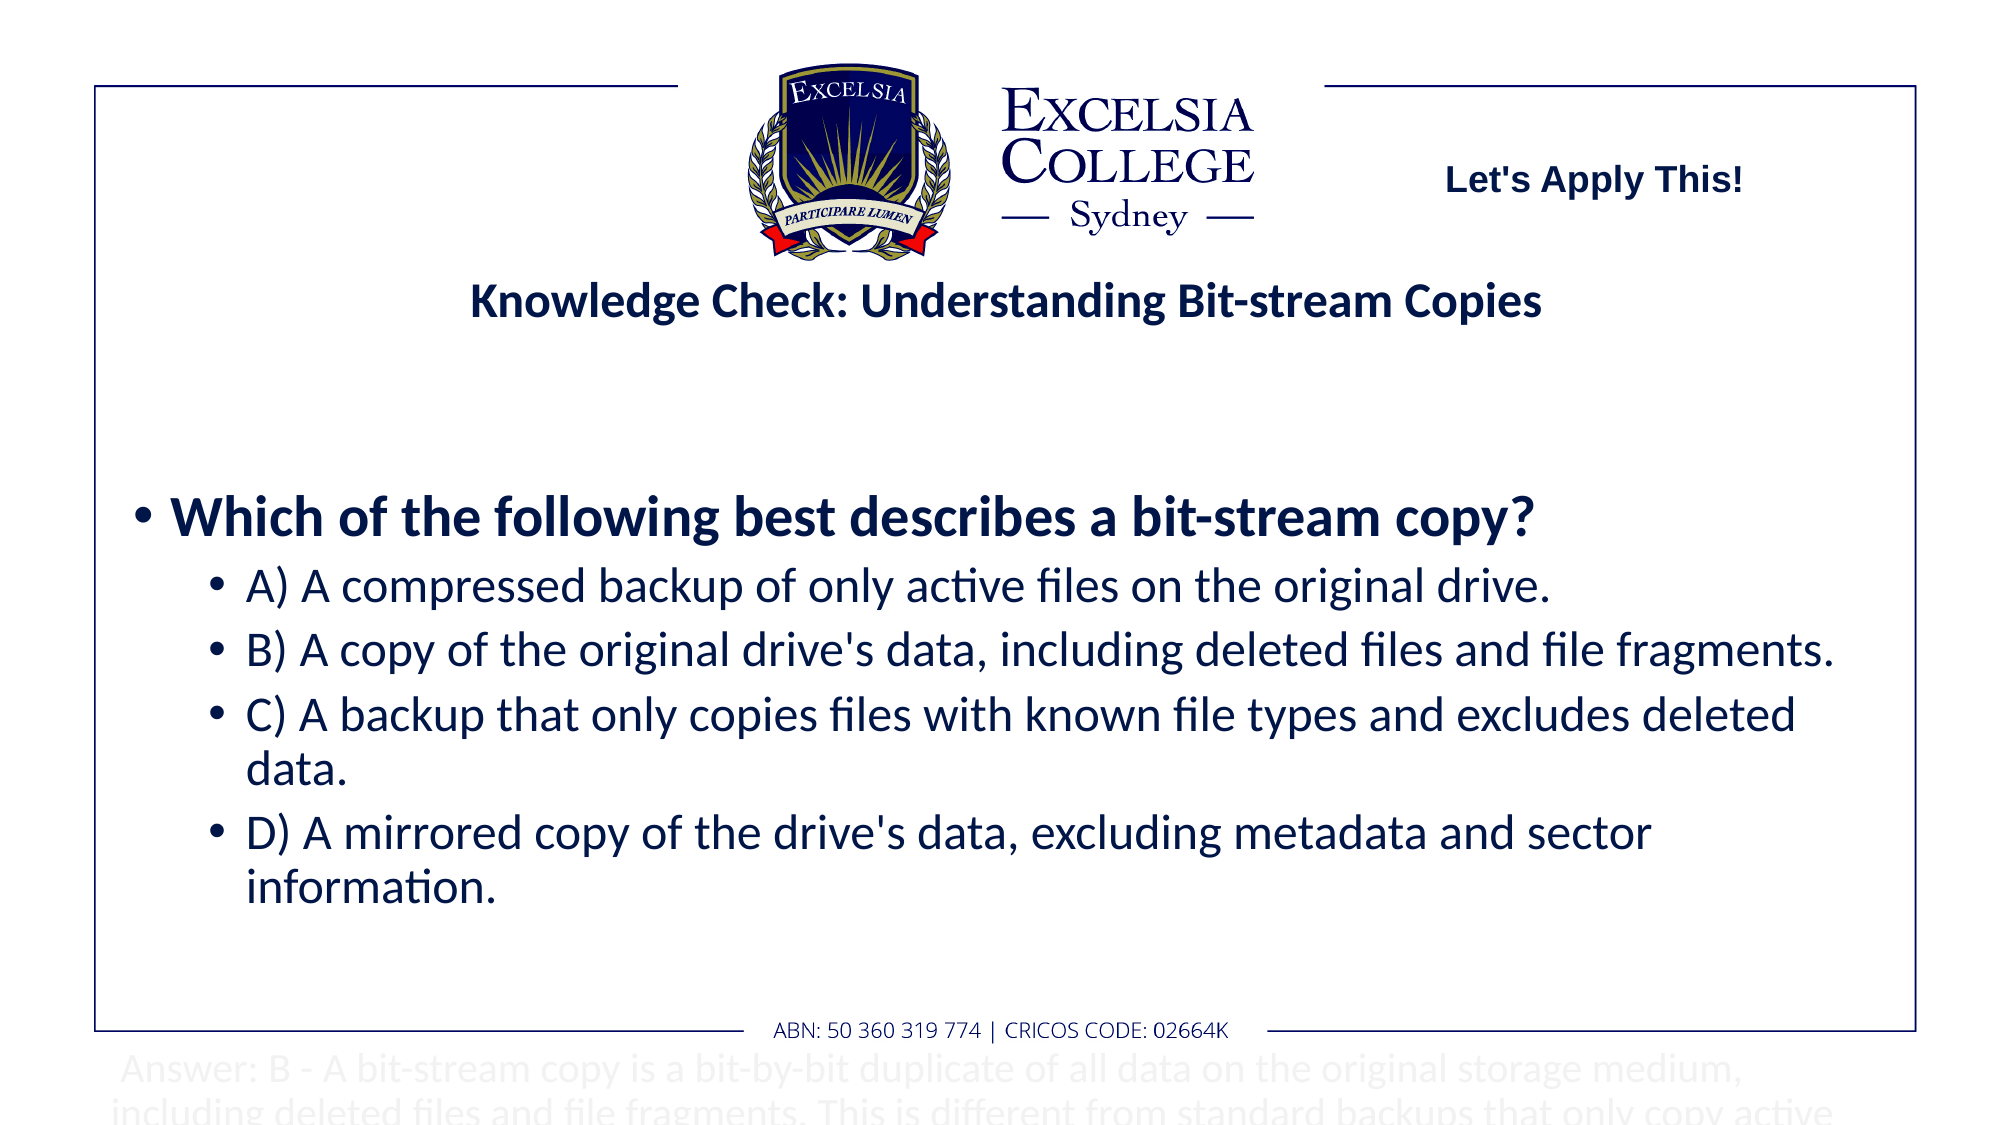

Let's Apply This!
# Knowledge Check: Understanding Bit-stream Copies

Which of the following best describes a bit-stream copy?
A) A compressed backup of only active files on the original drive.
B) A copy of the original drive's data, including deleted files and file fragments.
C) A backup that only copies files with known file types and excludes deleted data.
D) A mirrored copy of the drive's data, excluding metadata and sector information.

 Answer: B - A bit-stream copy is a bit-by-bit duplicate of all data on the original storage medium, including deleted files and file fragments. This is different from standard backups that only copy active files and known file types.